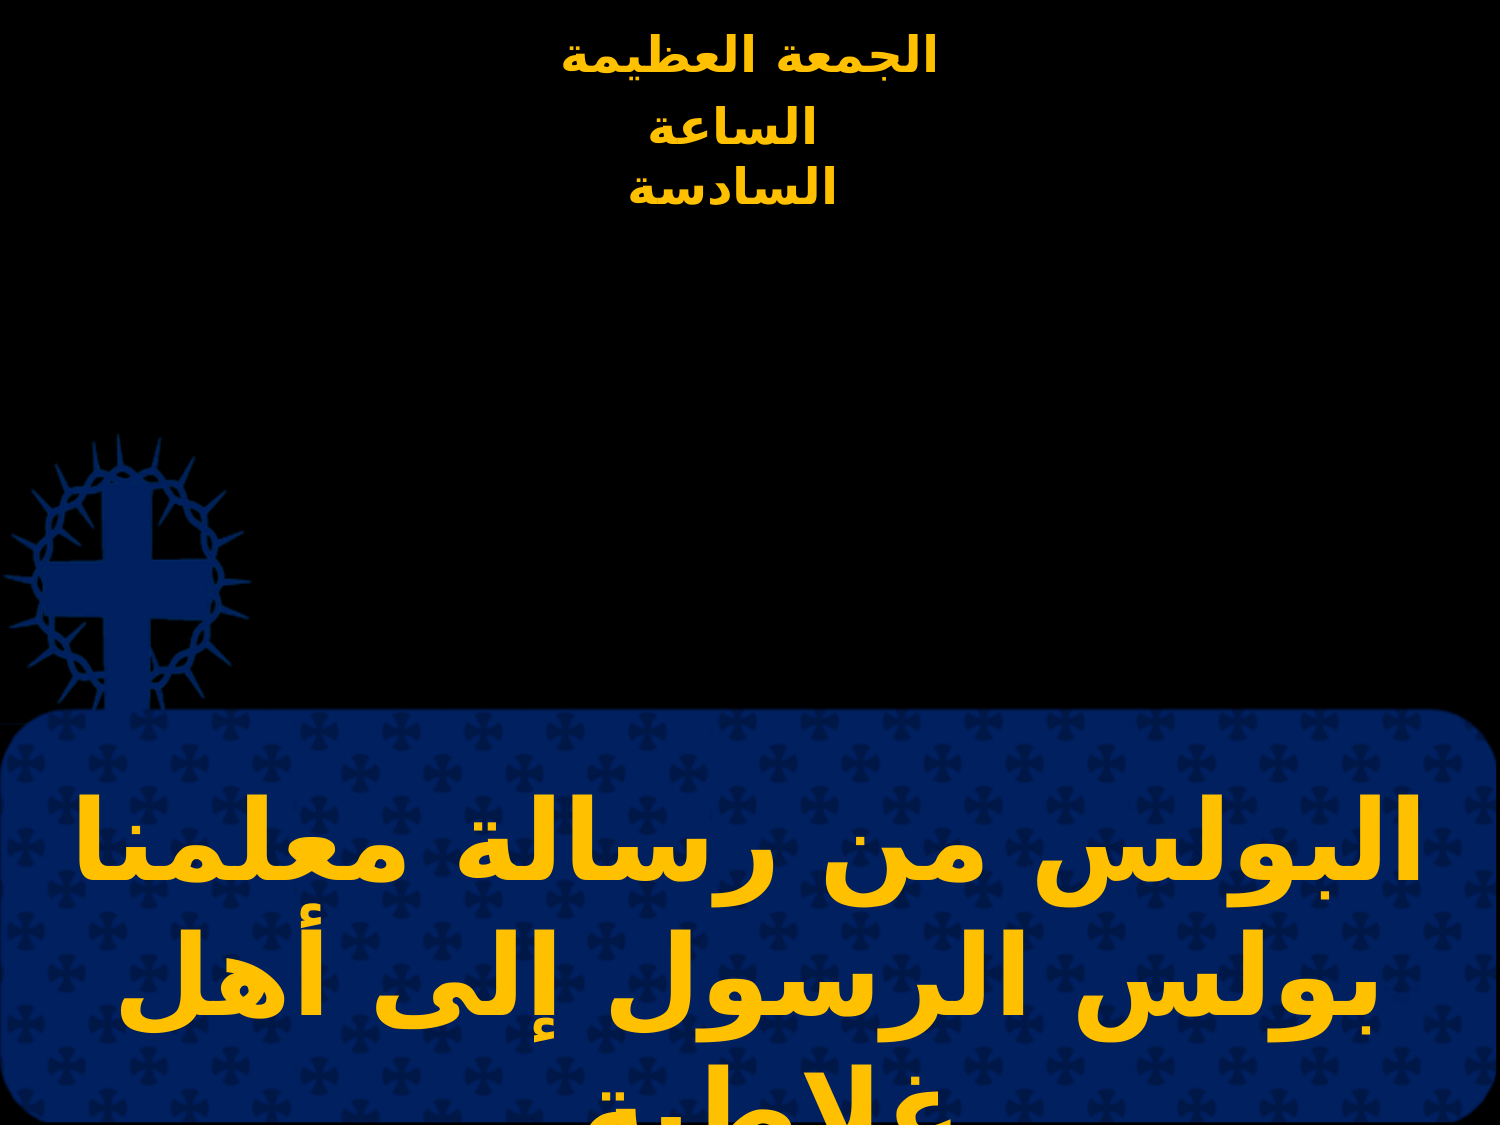

البولس من رسالة معلمنا بولس الرسول إلى أهل غلاطية.